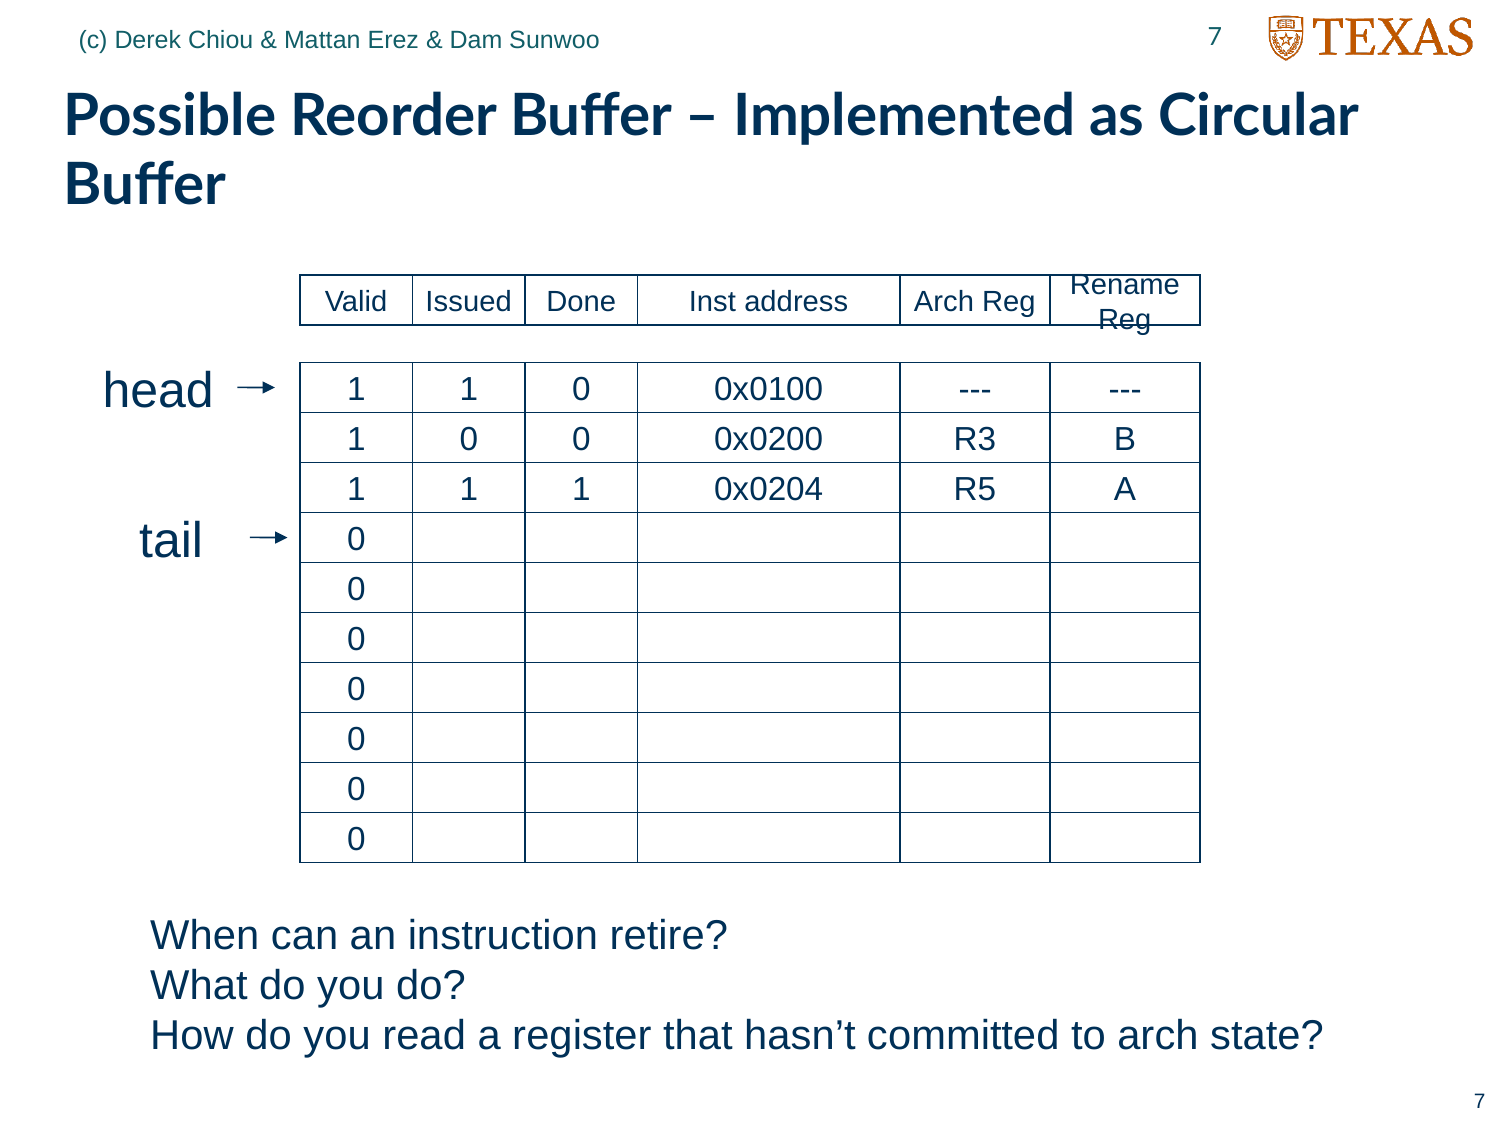

7
(c) Derek Chiou & Mattan Erez & Dam Sunwoo
# Possible Reorder Buffer – Implemented as Circular Buffer
Valid
Issued
Done
Inst address
Arch Reg
Rename
Reg
head
1
1
0
0x0100
---
---

1
0
0
0x0200
R3
B
1
1
1
0x0204
R5
A
tail
0

0

0

0

0

0

0

When can an instruction retire?
What do you do?
How do you read a register that hasn’t committed to arch state?
7